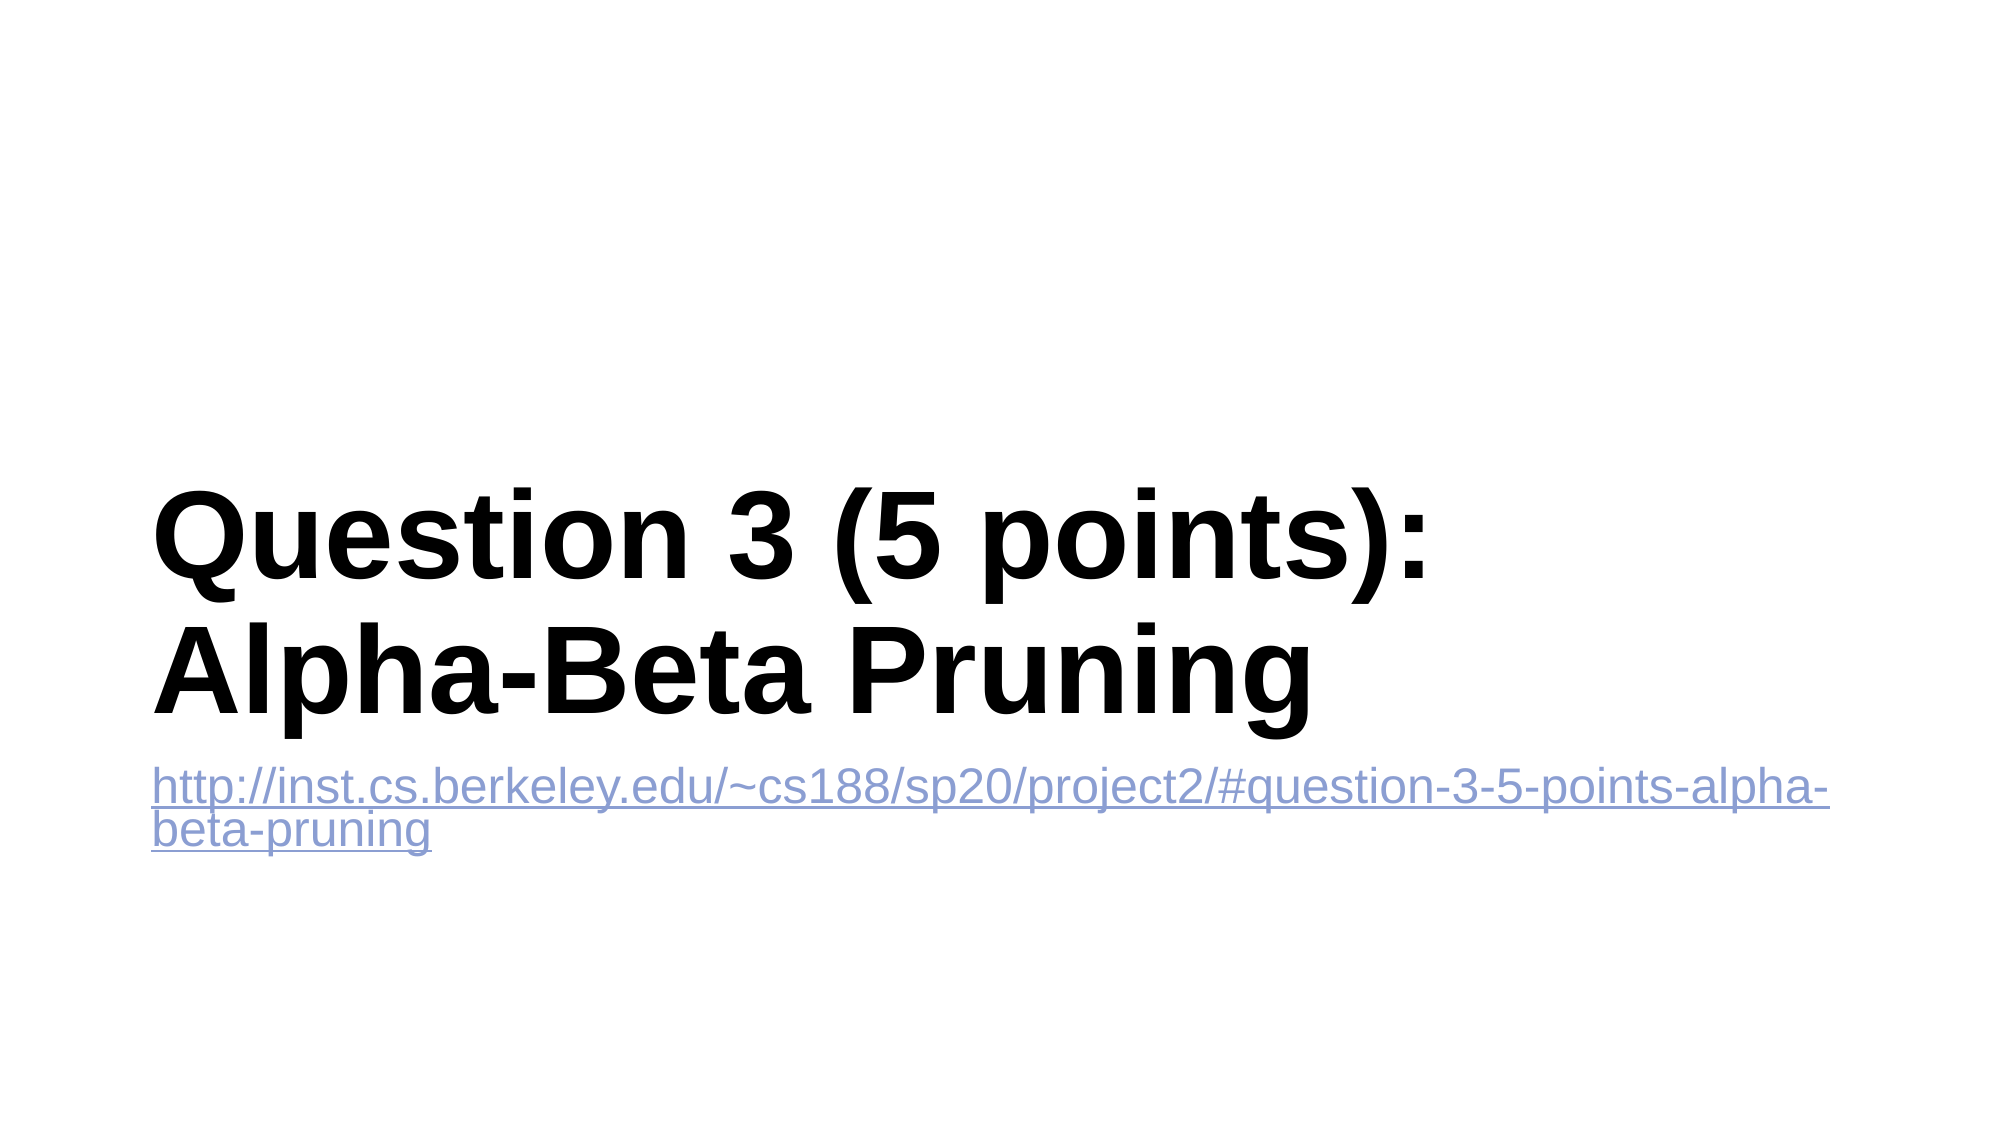

# Question 3 (5 points): Alpha-Beta Pruning
http://inst.cs.berkeley.edu/~cs188/sp20/project2/#question-3-5-points-alpha-beta-pruning